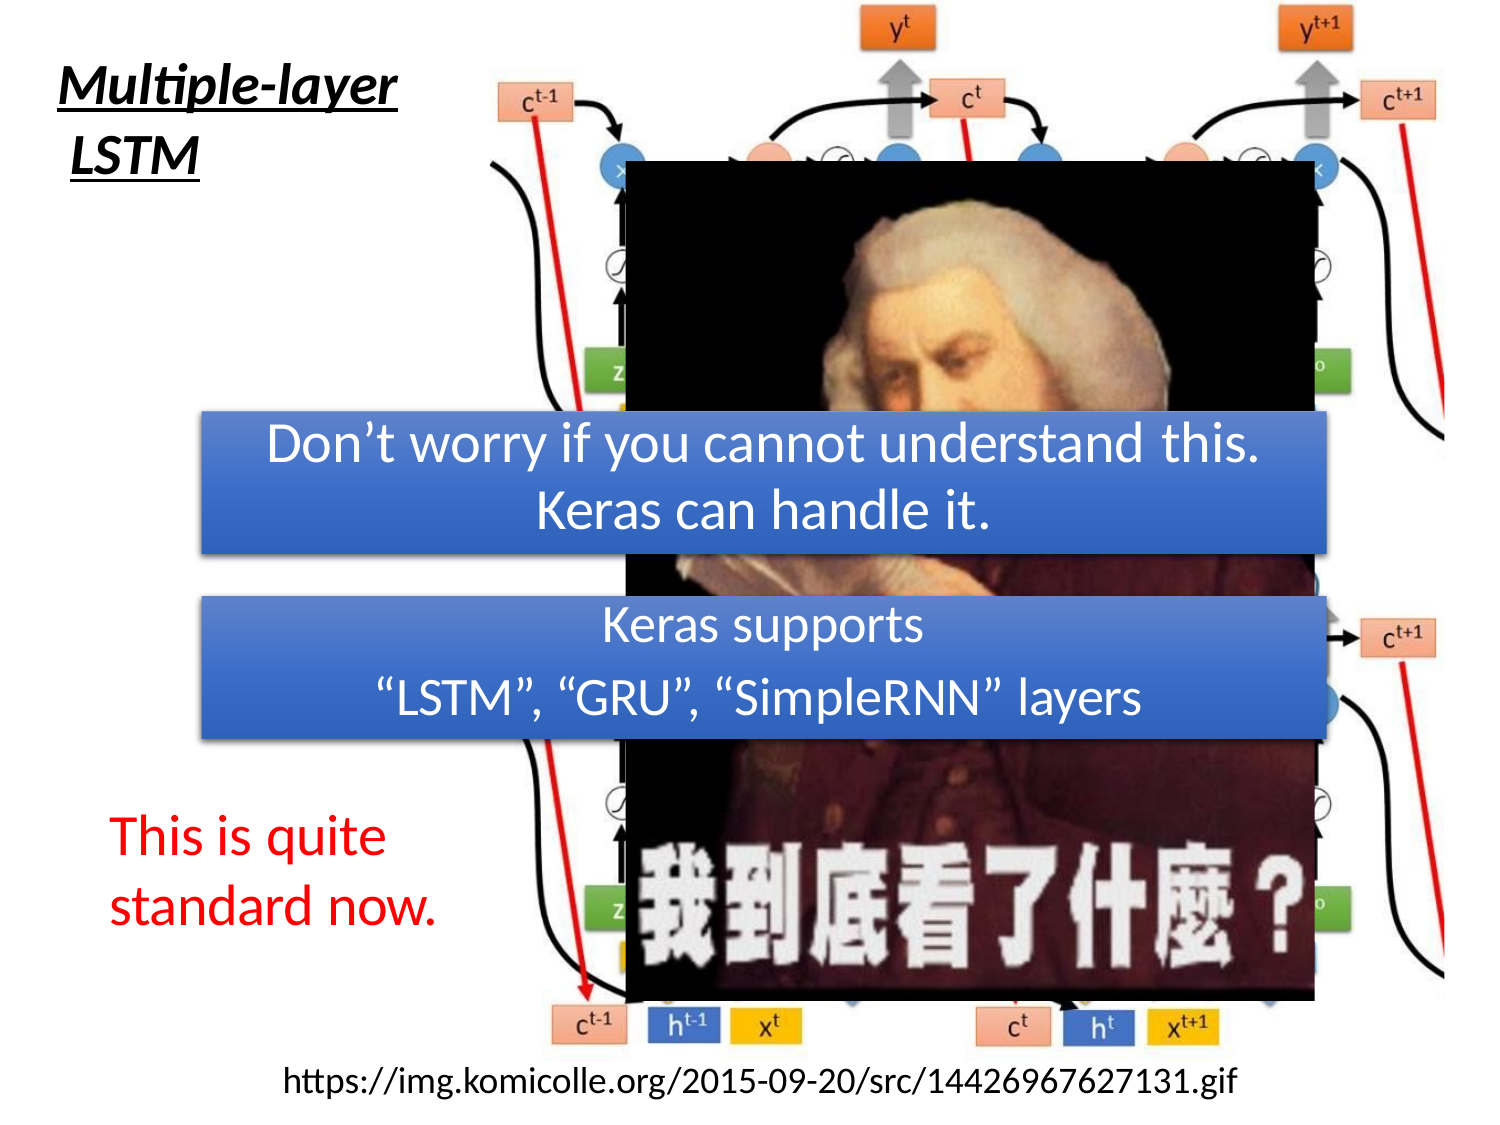

# Multiple-layer  LSTM

Don’t worry if you cannot understand this.
Keras can handle it.
Keras supports
“LSTM”, “GRU”, “SimpleRNN” layers

This is quite
standard now.

https://img.komicolle.org/2015-09-20/src/14426967627131.gif